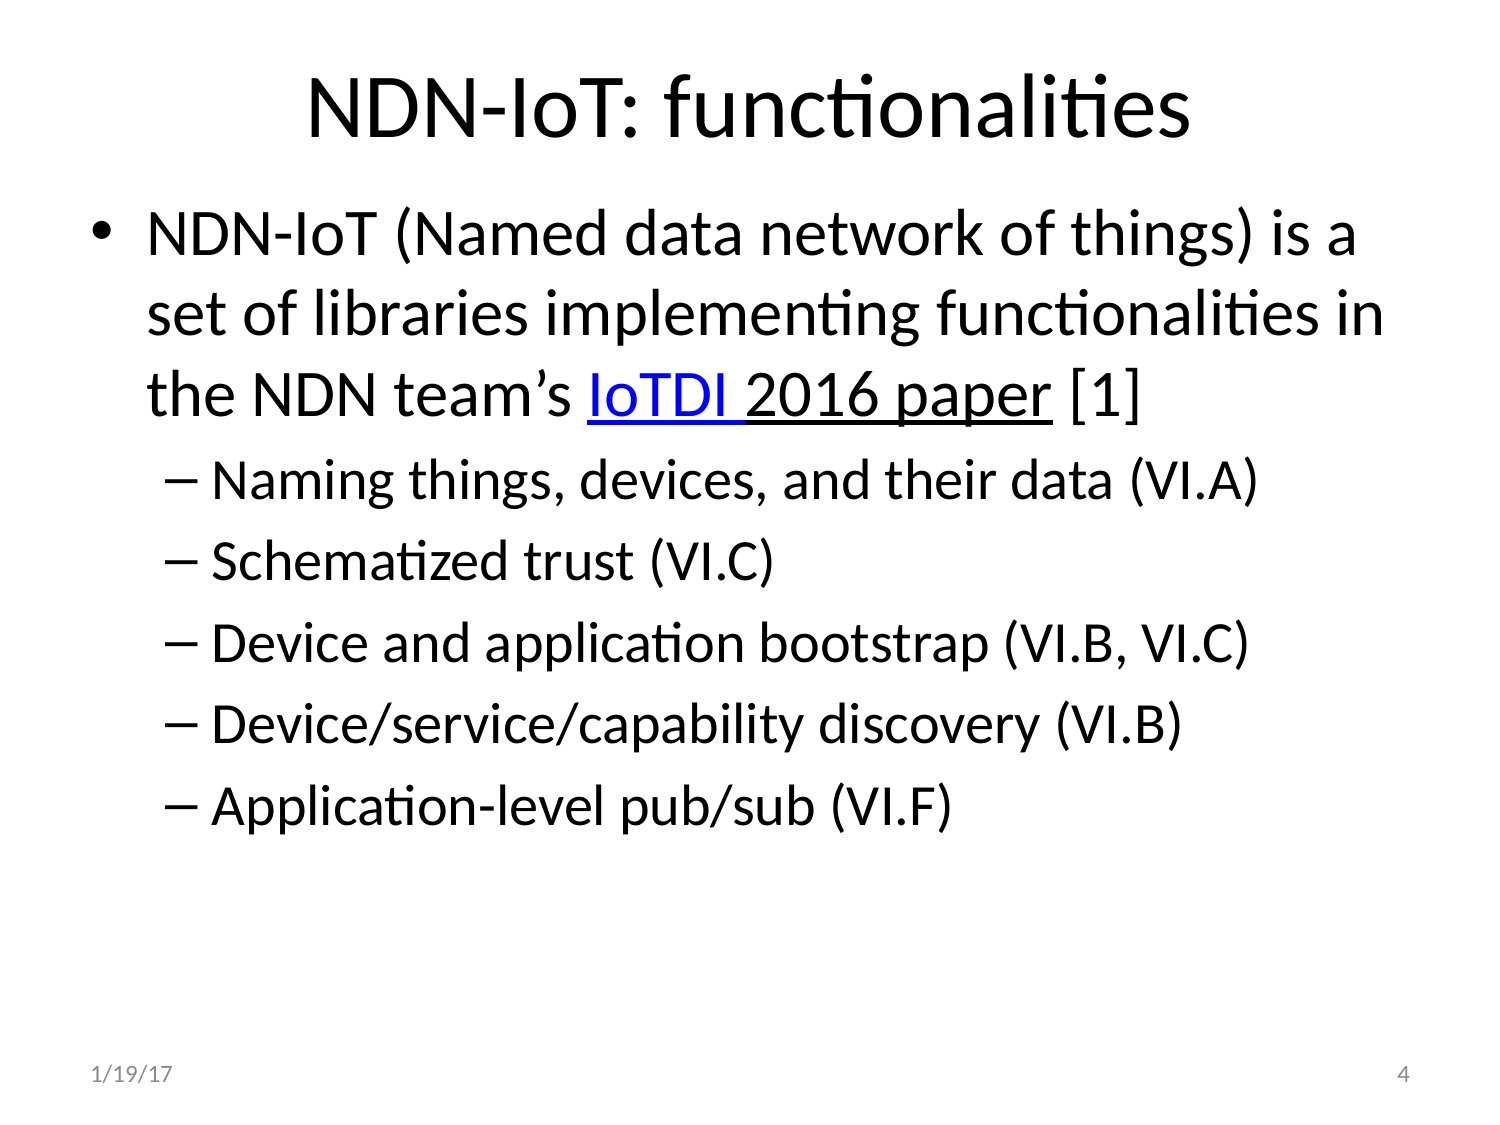

# NDN-IoT: functionalities
NDN-IoT (Named data network of things) is a set of libraries implementing functionalities in the NDN team’s IoTDI 2016 paper [1]
Naming things, devices, and their data (VI.A)
Schematized trust (VI.C)
Device and application bootstrap (VI.B, VI.C)
Device/service/capability discovery (VI.B)
Application-level pub/sub (VI.F)
1/19/17
4